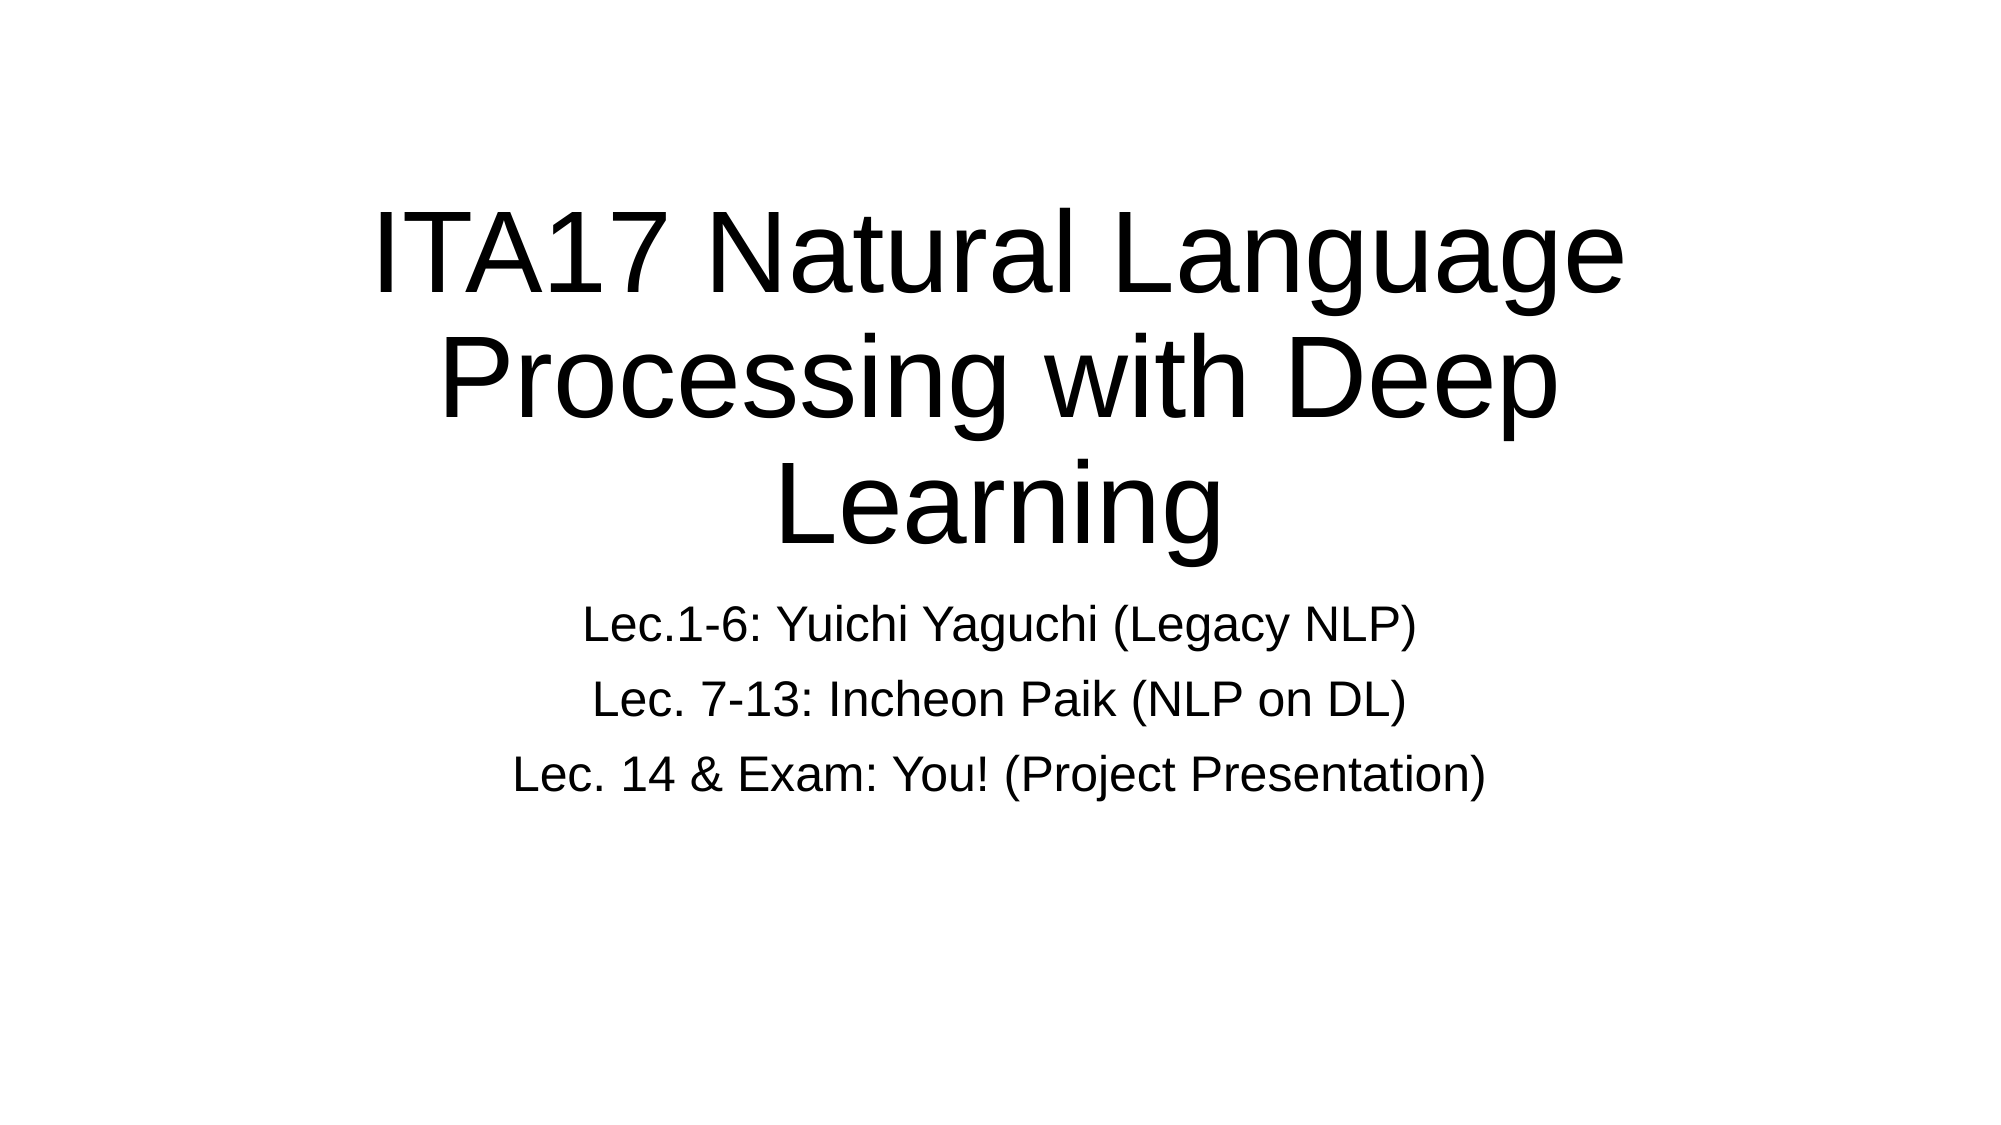

# ITA17 Natural Language Processing with Deep Learning
Lec.1-6: Yuichi Yaguchi (Legacy NLP)
Lec. 7-13: Incheon Paik (NLP on DL)
Lec. 14 & Exam: You! (Project Presentation)